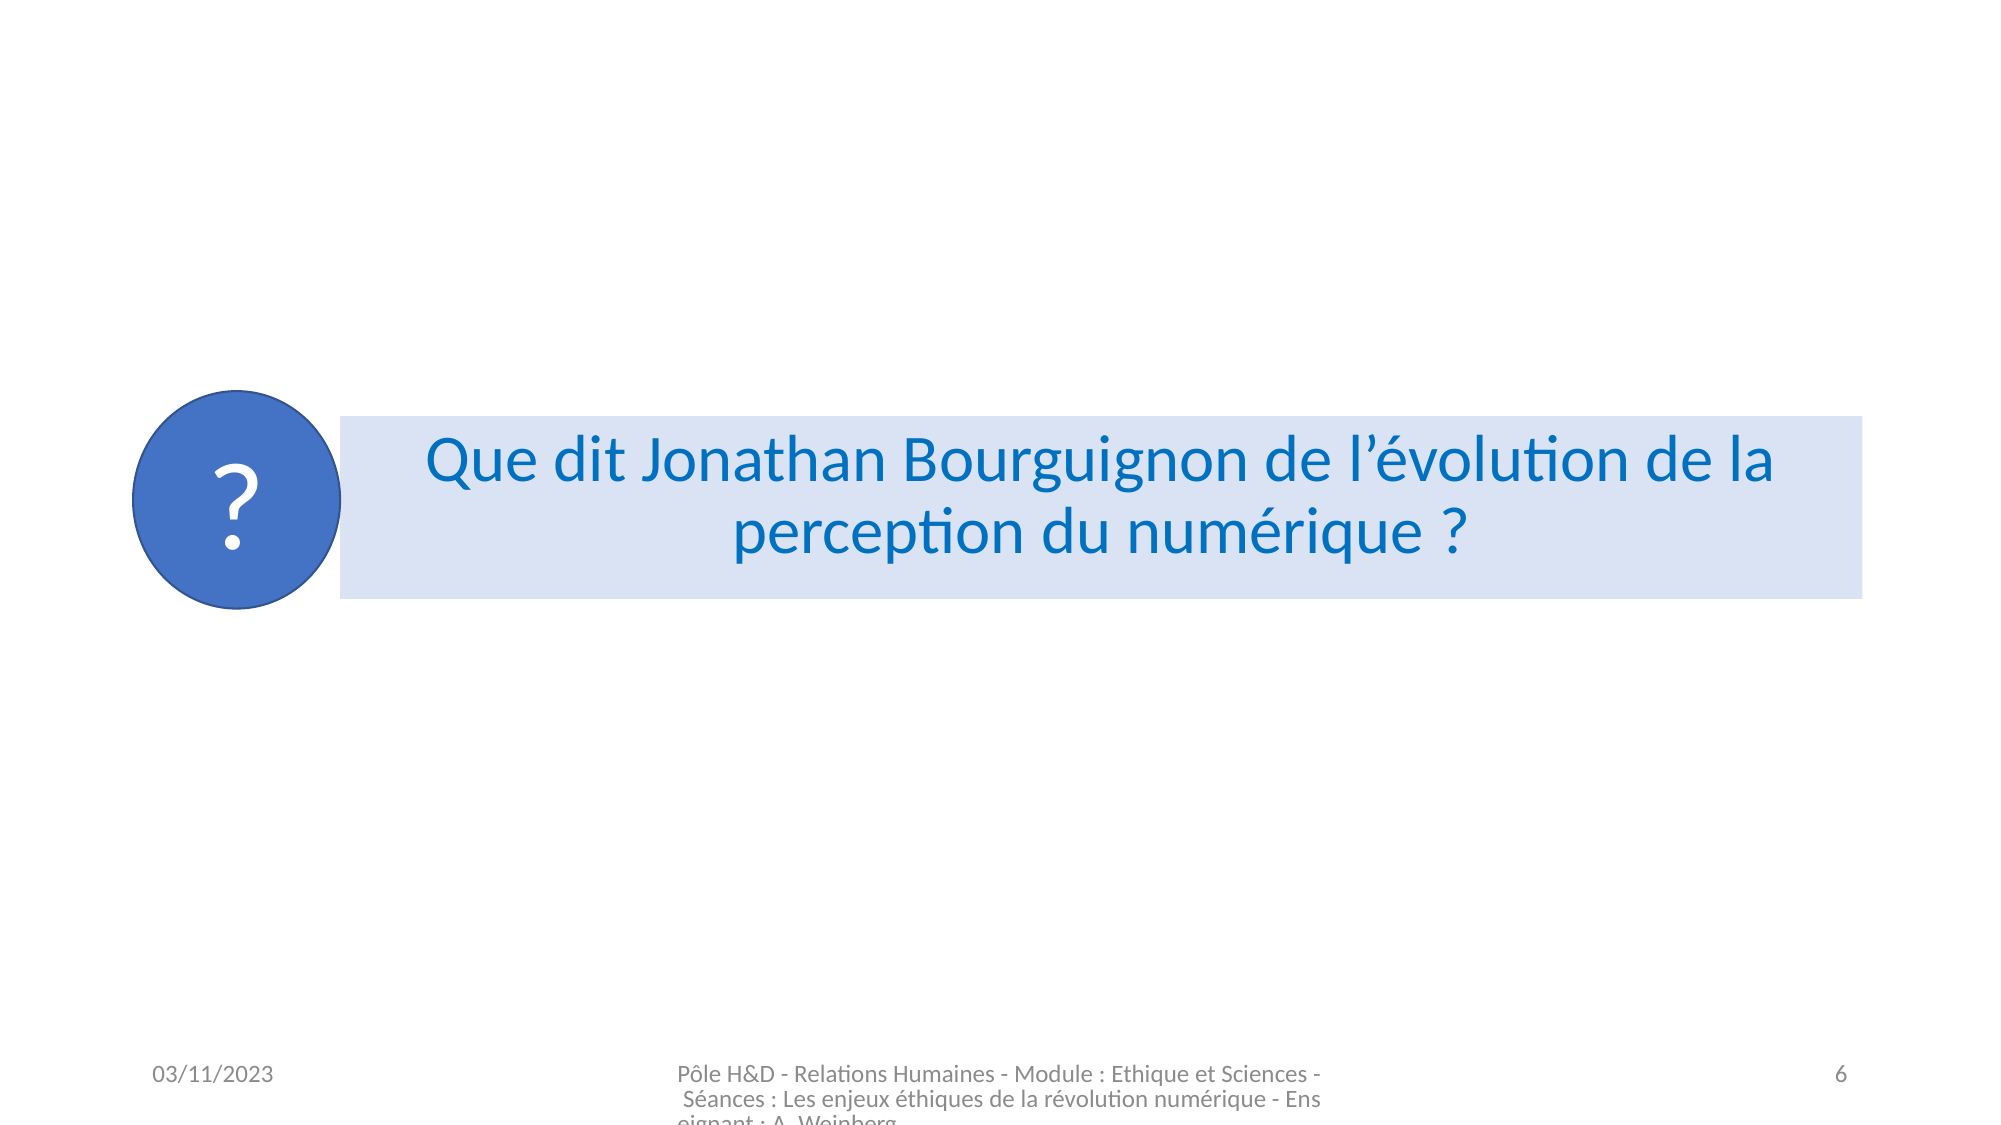

?
Que dit Jonathan Bourguignon de l’évolution de la perception du numérique ?
03/11/2023
Pôle H&D - Relations Humaines - Module : Ethique et Sciences - Séances : Les enjeux éthiques de la révolution numérique - Enseignant : A. Weinberg
6